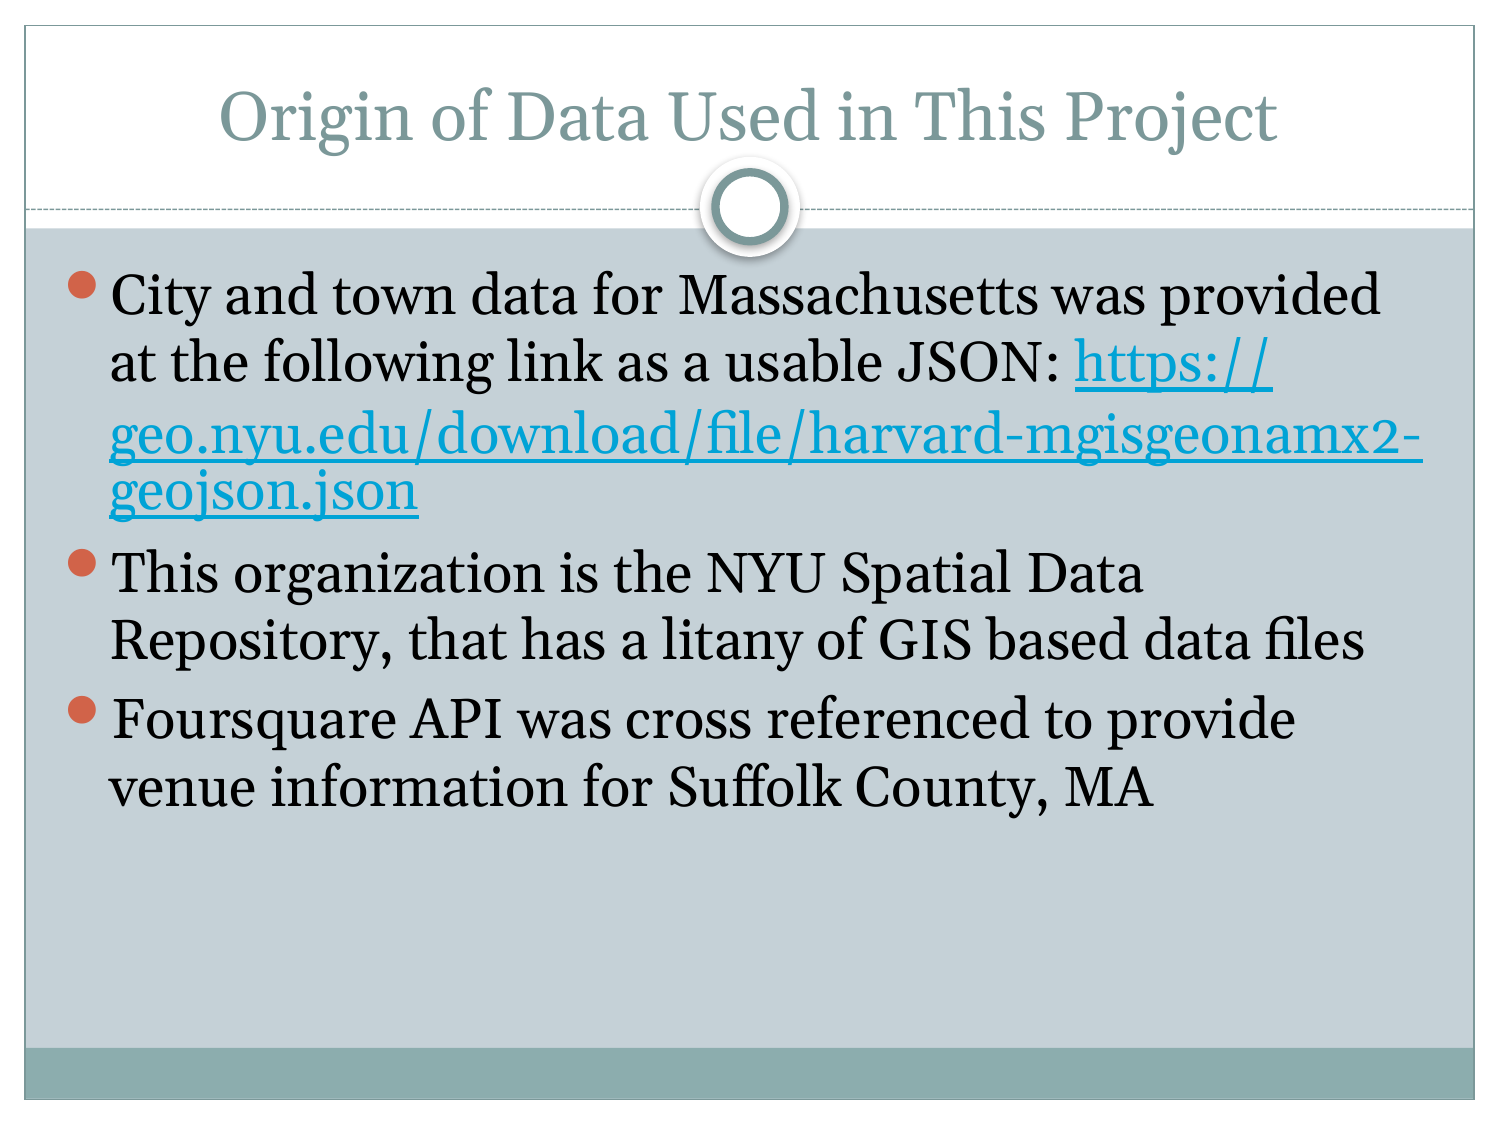

# Origin of Data Used in This Project
City and town data for Massachusetts was provided at the following link as a usable JSON: https://geo.nyu.edu/download/file/harvard-mgisgeonamx2-geojson.json
This organization is the NYU Spatial Data Repository, that has a litany of GIS based data files
Foursquare API was cross referenced to provide venue information for Suffolk County, MA